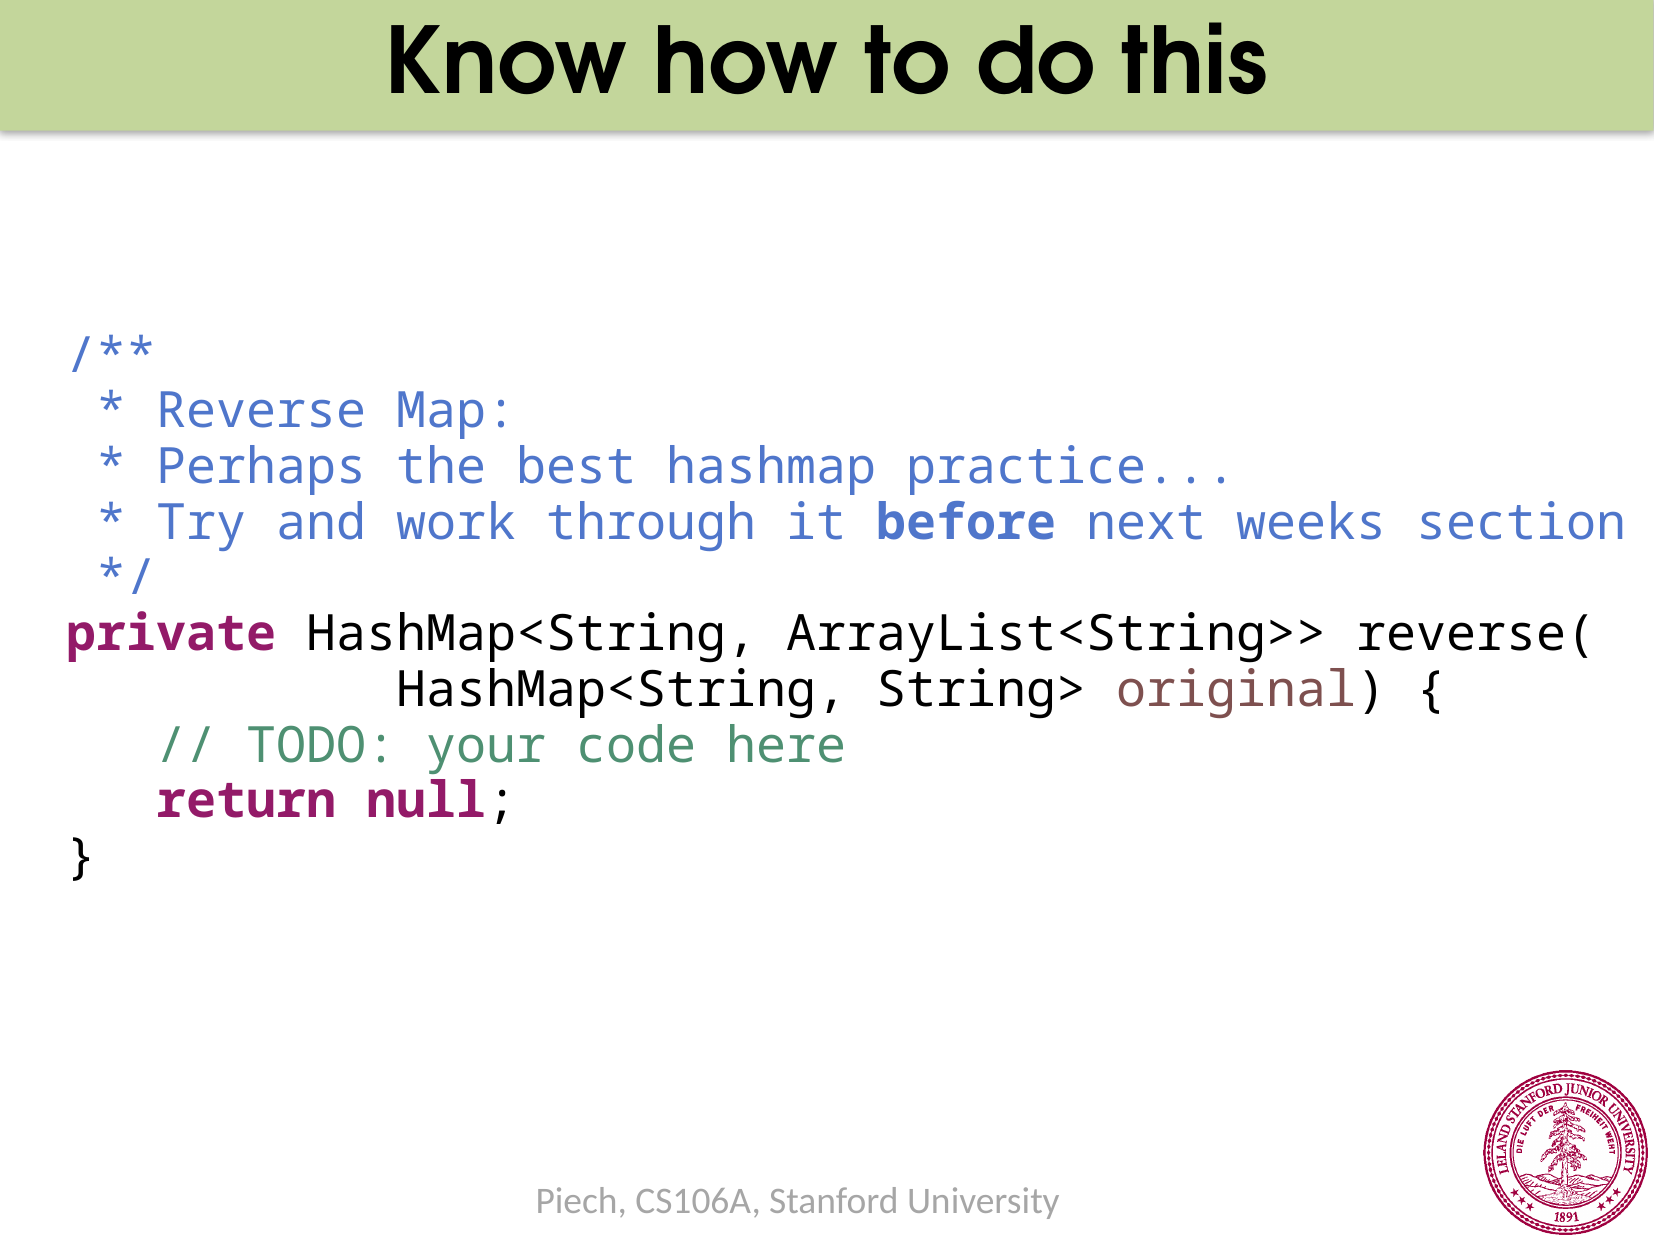

Know how to do this
/**
 * Reverse Map:
 * Perhaps the best hashmap practice...
 * Try and work through it before next weeks section
 */
private HashMap<String, ArrayList<String>> reverse(
           HashMap<String, String> original) {
   // TODO: your code here
   return null;
}